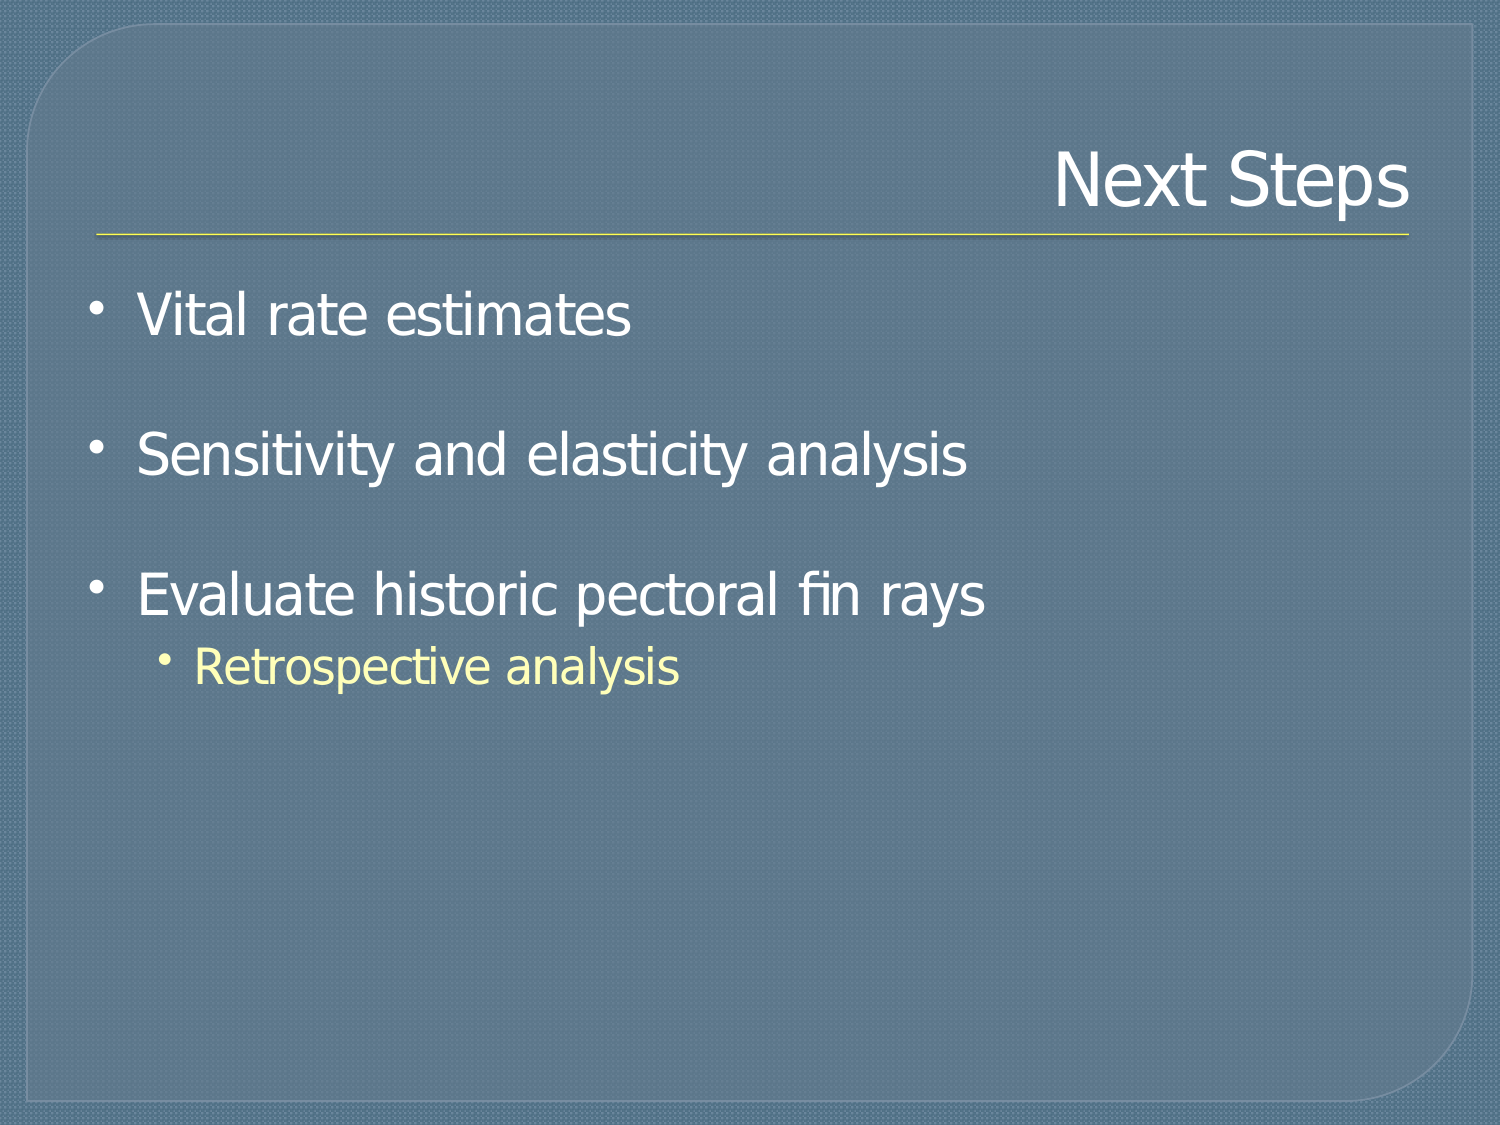

# Next Steps
Vital rate estimates

Sensitivity and elasticity analysis

Evaluate historic pectoral fin rays
Retrospective analysis